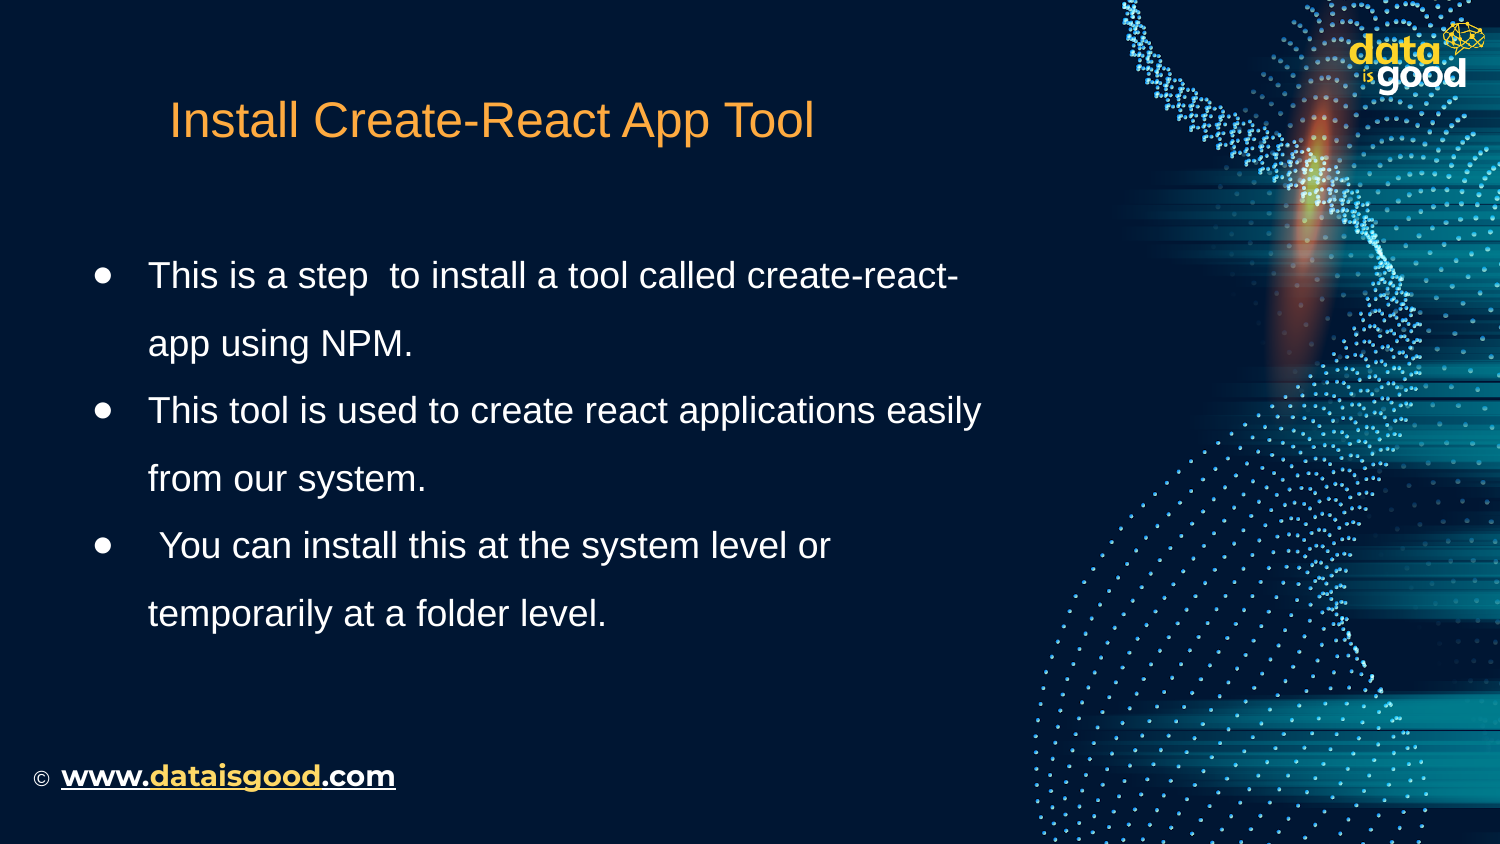

# Install Create-React App Tool
This is a step  to install a tool called create-react-app using NPM.
This tool is used to create react applications easily from our system.
 You can install this at the system level or temporarily at a folder level.